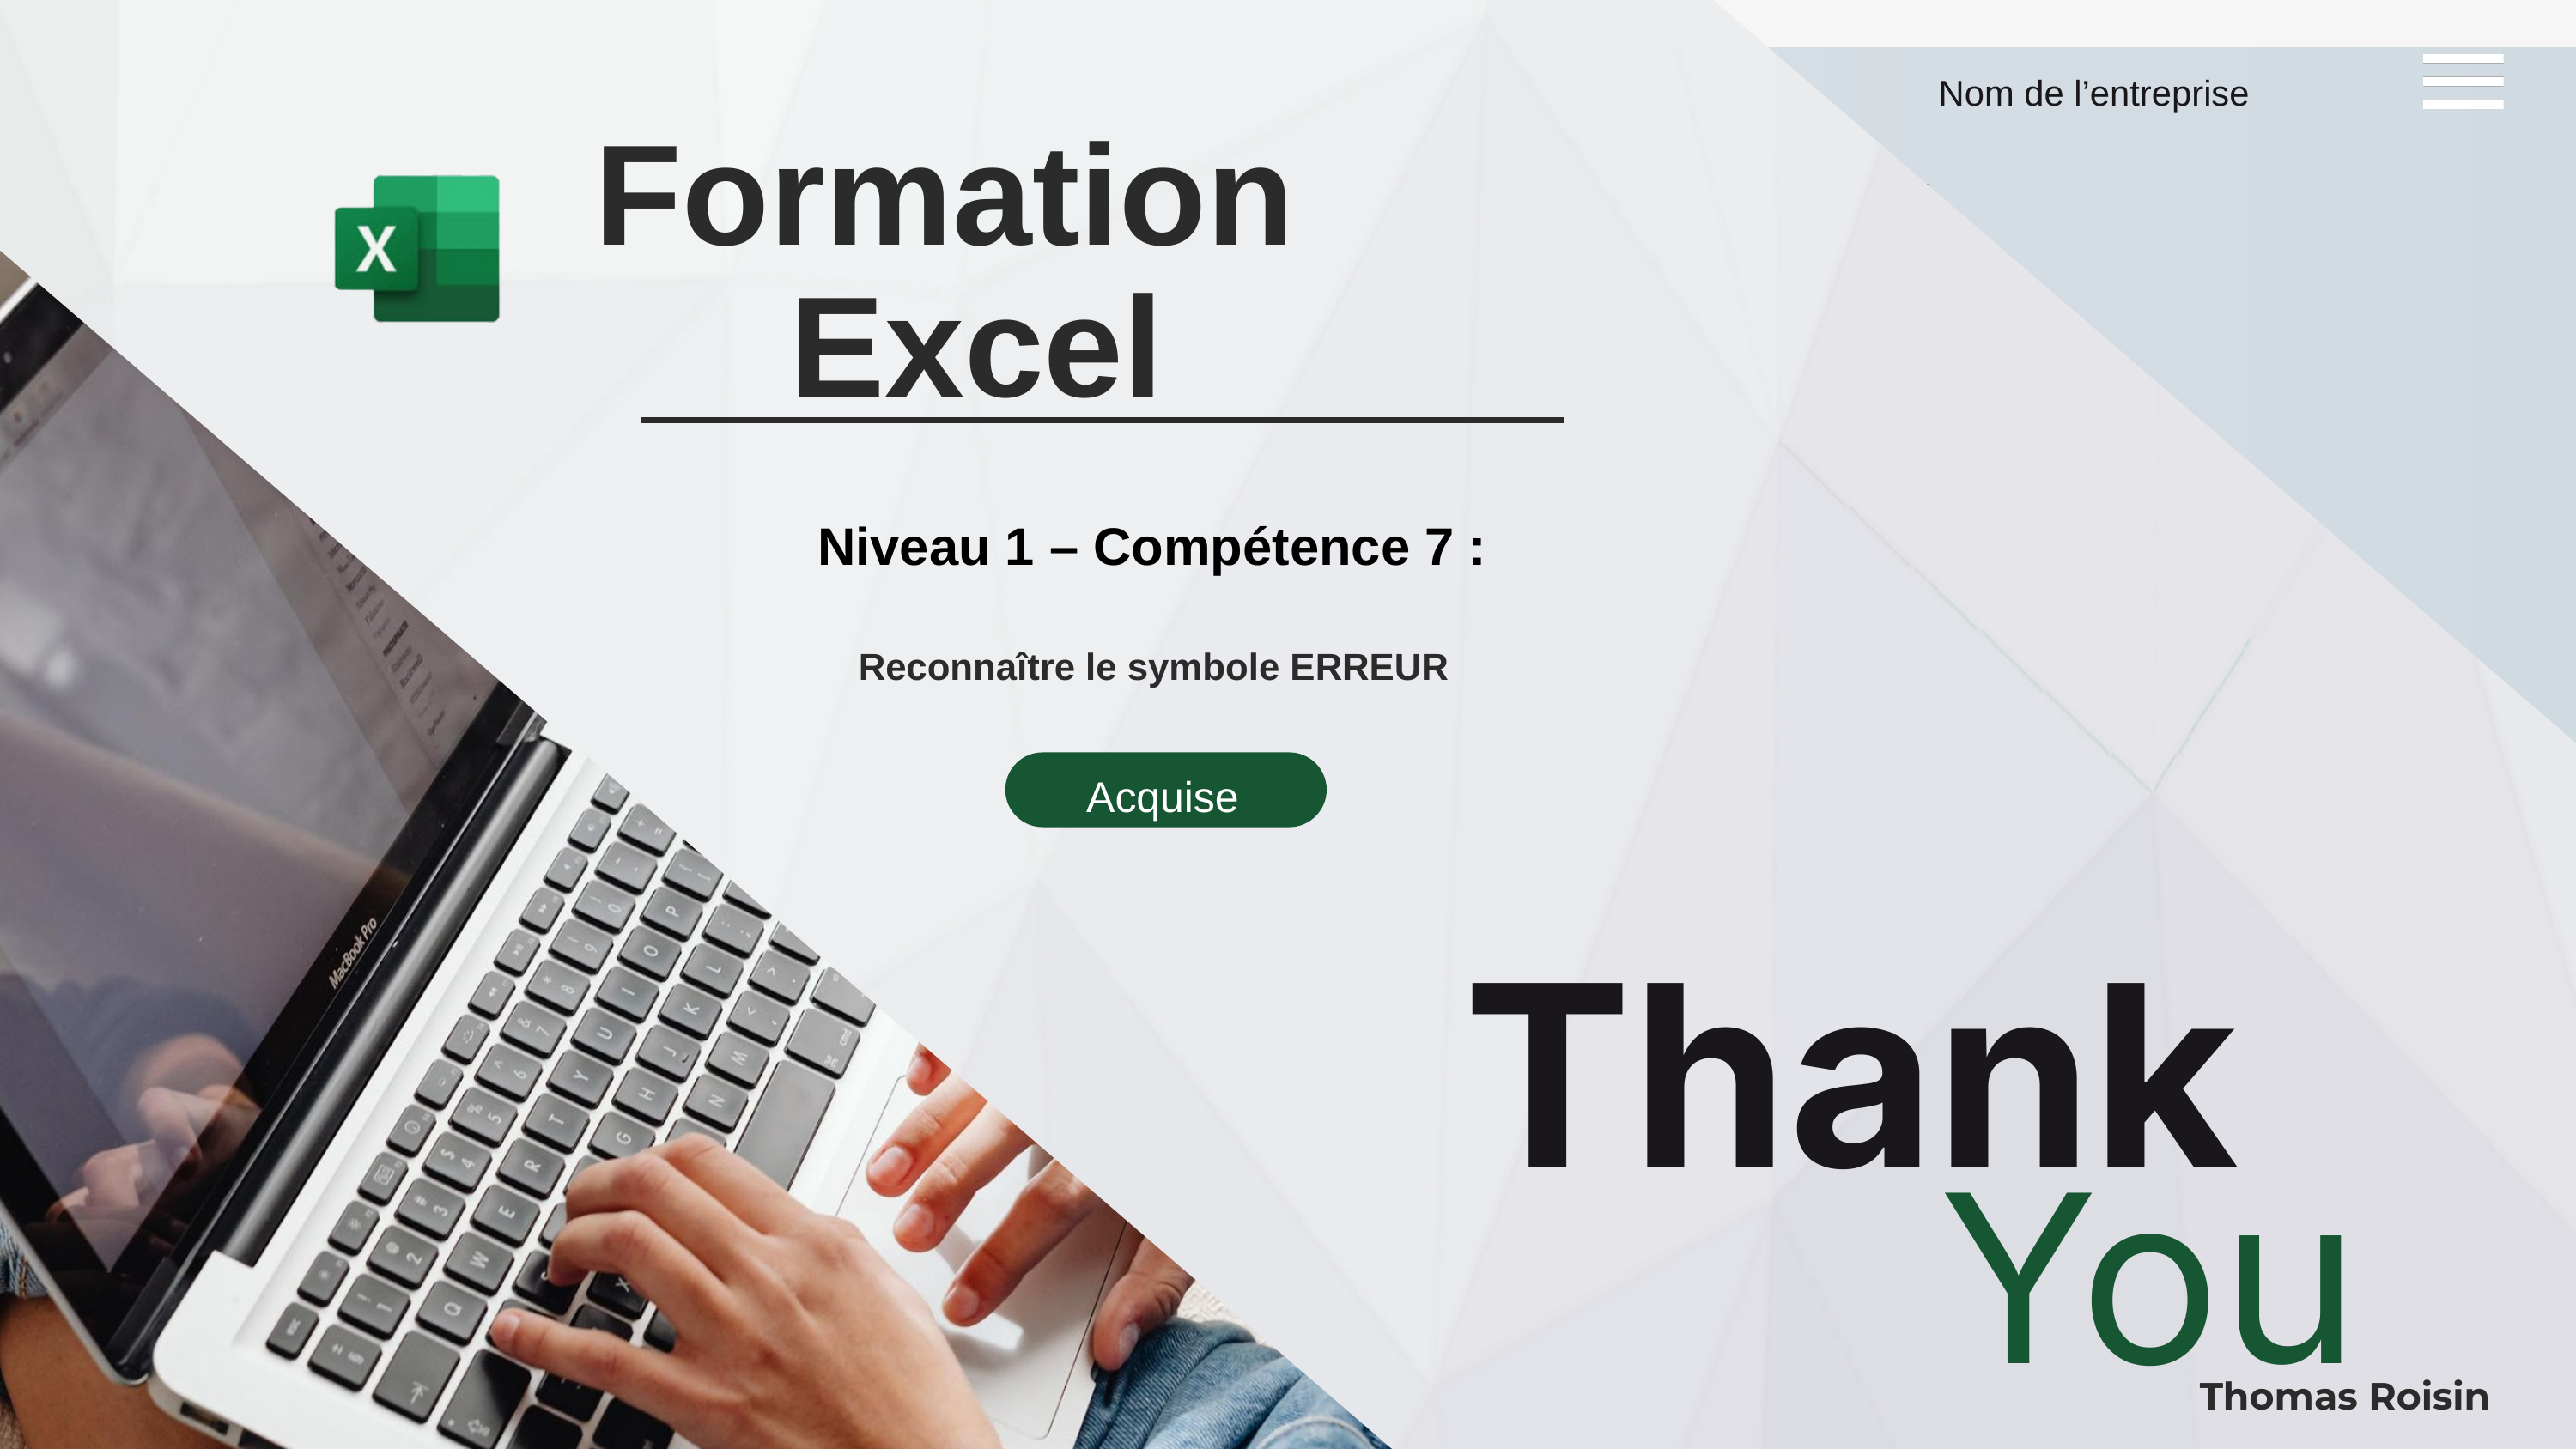

Nom de l’entreprise
Formation

Excel
Niveau 1 – Compétence 7 :
Reconnaître le symbole ERREUR

Acquise
Thank
You
Thomas Roisin